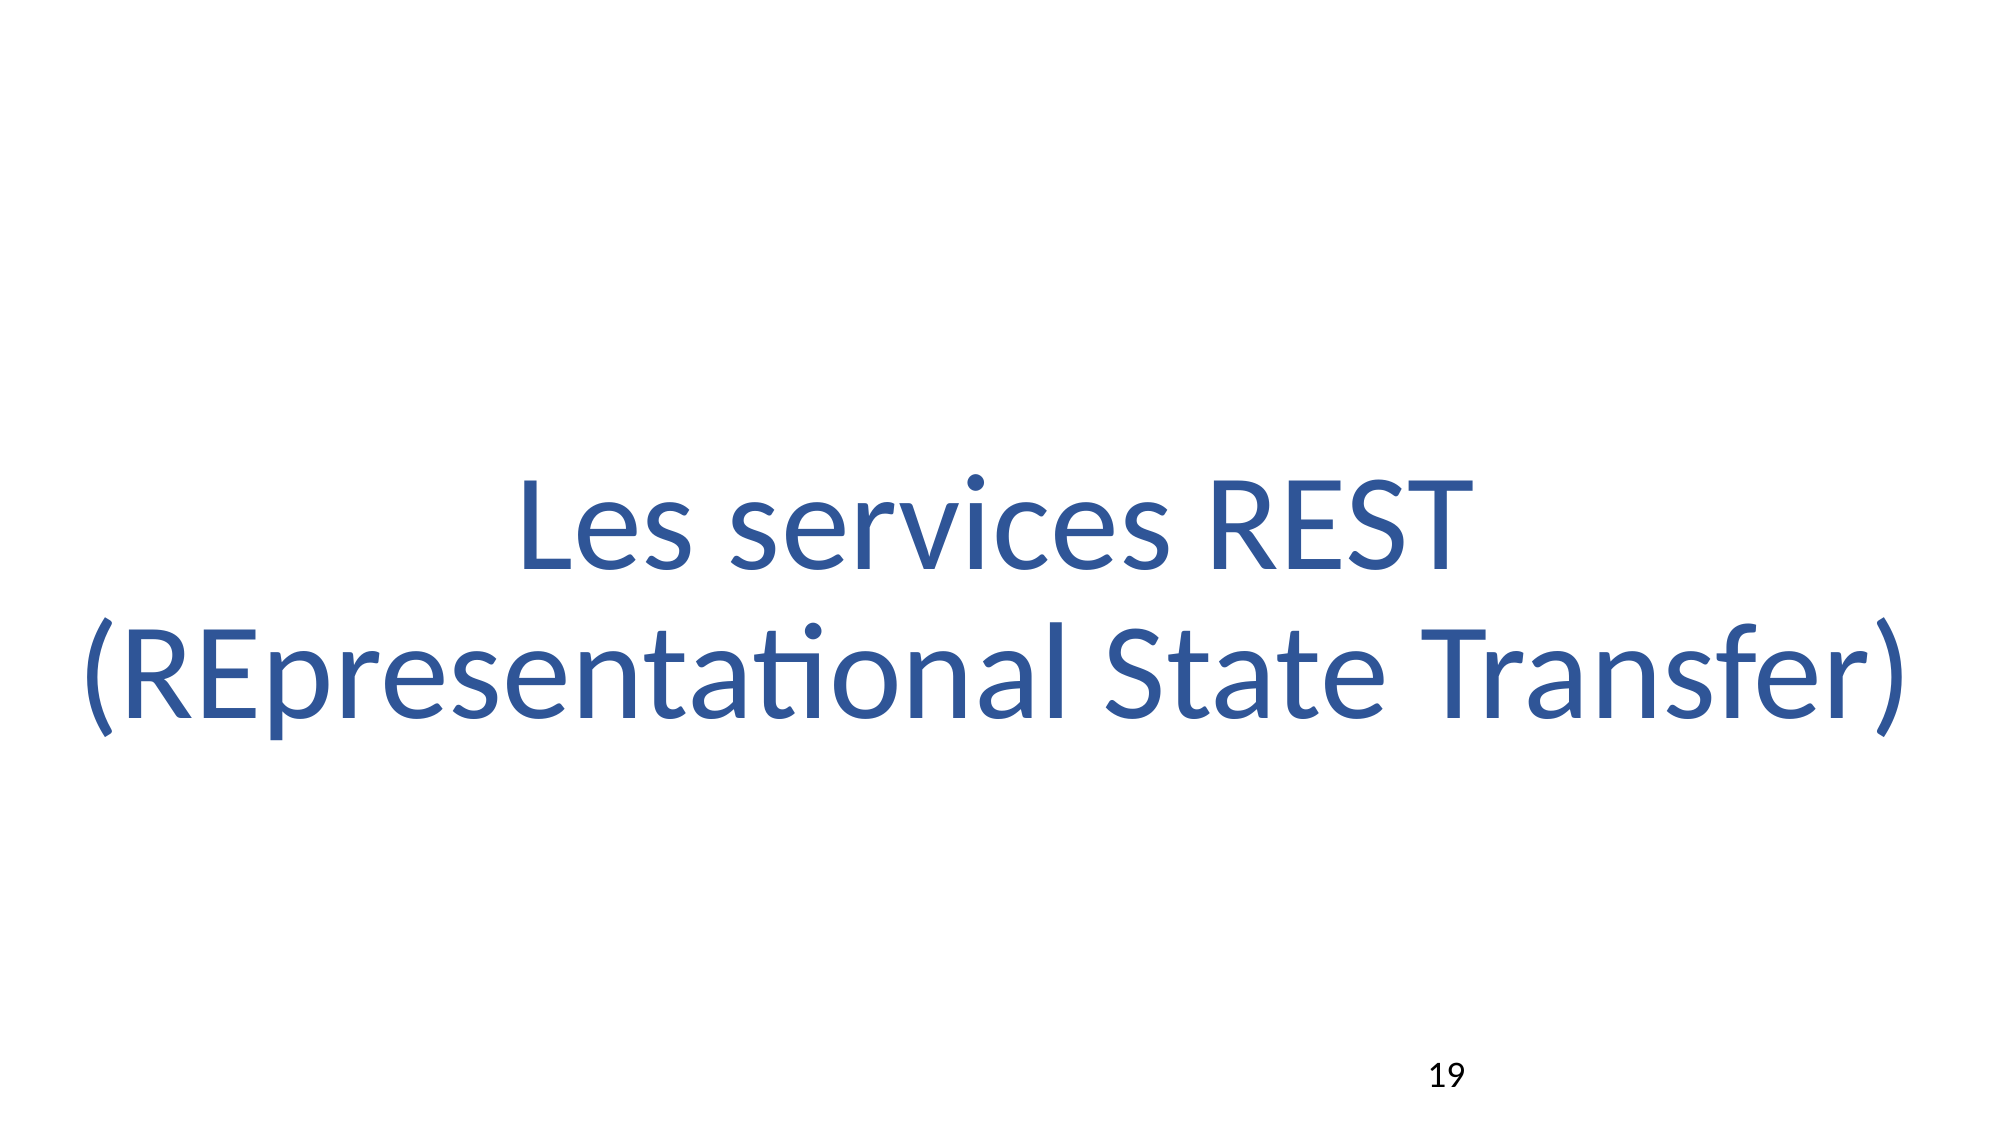

# Les services REST (REpresentational State Transfer)
19